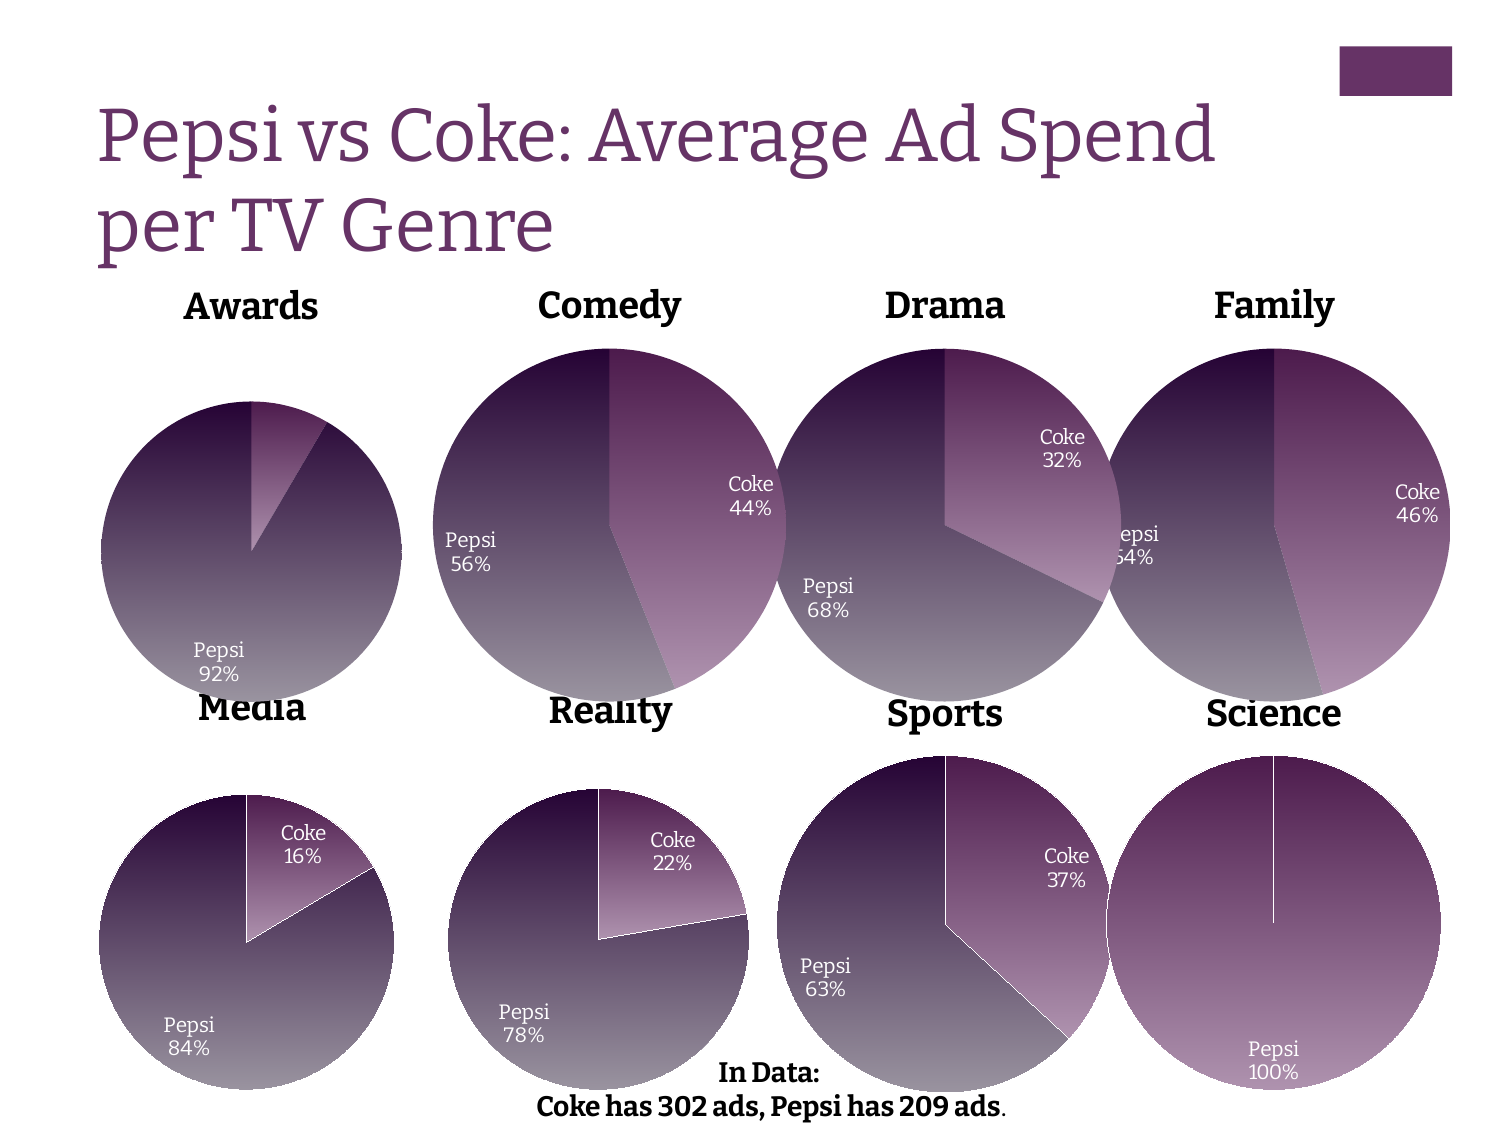

Pepsi vs Coke: Average Ad Spend per TV Genre

### Chart: Family

| Category |  |
|---|---|
| Family | 75978.94736842104 |
| Family | 90933.33333333333 |

### Chart: Comedy

| Category |  |
|---|---|
| Comedy | 88930.76923076919 |
| Comedy | 113557.4074074074 |

### Chart: Awards

| Category |  |
|---|---|
| Awards | 96790.90909090909 |
| Awards | 1051410.0 |

### Chart: Drama

| Category |  |
|---|---|
| Drama | 72468.115942029 |
| Drama | 152397.5903614458 |

### Chart: Media

| Category |  |
|---|---|
| Media | 113800.0 |
| Media | 577500.0 |

### Chart: Reality

| Category |  |
|---|---|
| Reality | 170712.987012987 |
| Reality | 595087.5 |

### Chart: Sports

| Category |  |
|---|---|
| Sports | 88975.6097560976 |
| Sports | 152584.0 |

### Chart:

| Category | Science |
|---|---|
In Data:
Coke has 302 ads, Pepsi has 209 ads.